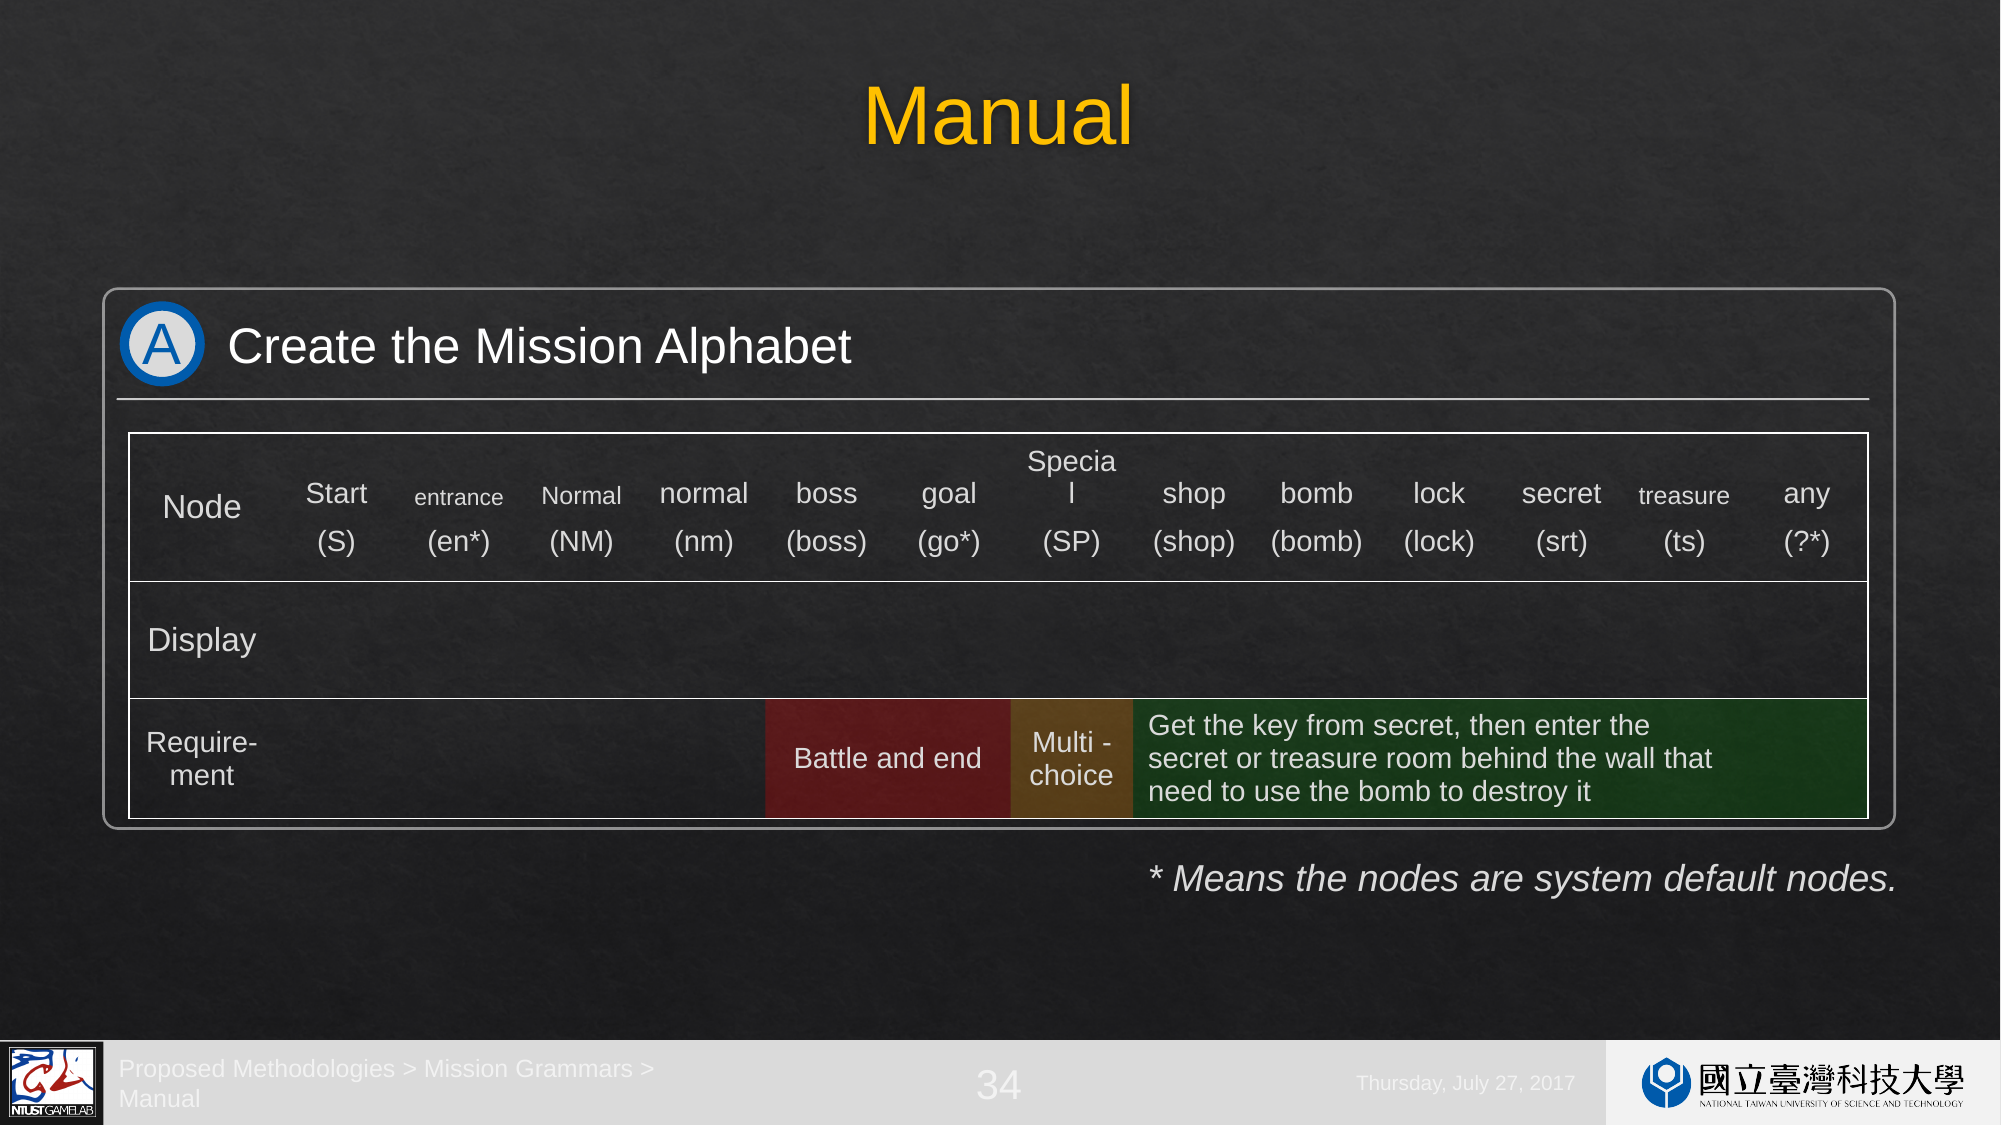

# Manual

A

Create the Mission Alphabet
| Node | Start | entrance | Normal | normal | boss | goal | Special | shop | bomb | lock | secret | treasure | any |
| --- | --- | --- | --- | --- | --- | --- | --- | --- | --- | --- | --- | --- | --- |
|  | (S) | (en\*) | (NM) | (nm) | (boss) | (go\*) | (SP) | (shop) | (bomb) | (lock) | (srt) | (ts) | (?\*) |
| Display |  |  |  |  |  |  |  |  |  |  |  |  |  |
| Require-ment |  |  |  |  | Battle and end |  | Multi -choice | Get the key from secret, then enter the secret or treasure room behind the wall that need to use the bomb to destroy it |  |  |  |  |  |

srt

ts

?

lock

shop

bomb

en

go

boss

nm

SP

S

NM
* Means the nodes are system default nodes.
Proposed Methodologies > Mission Grammars >
Manual
Thursday, July 27, 2017
34